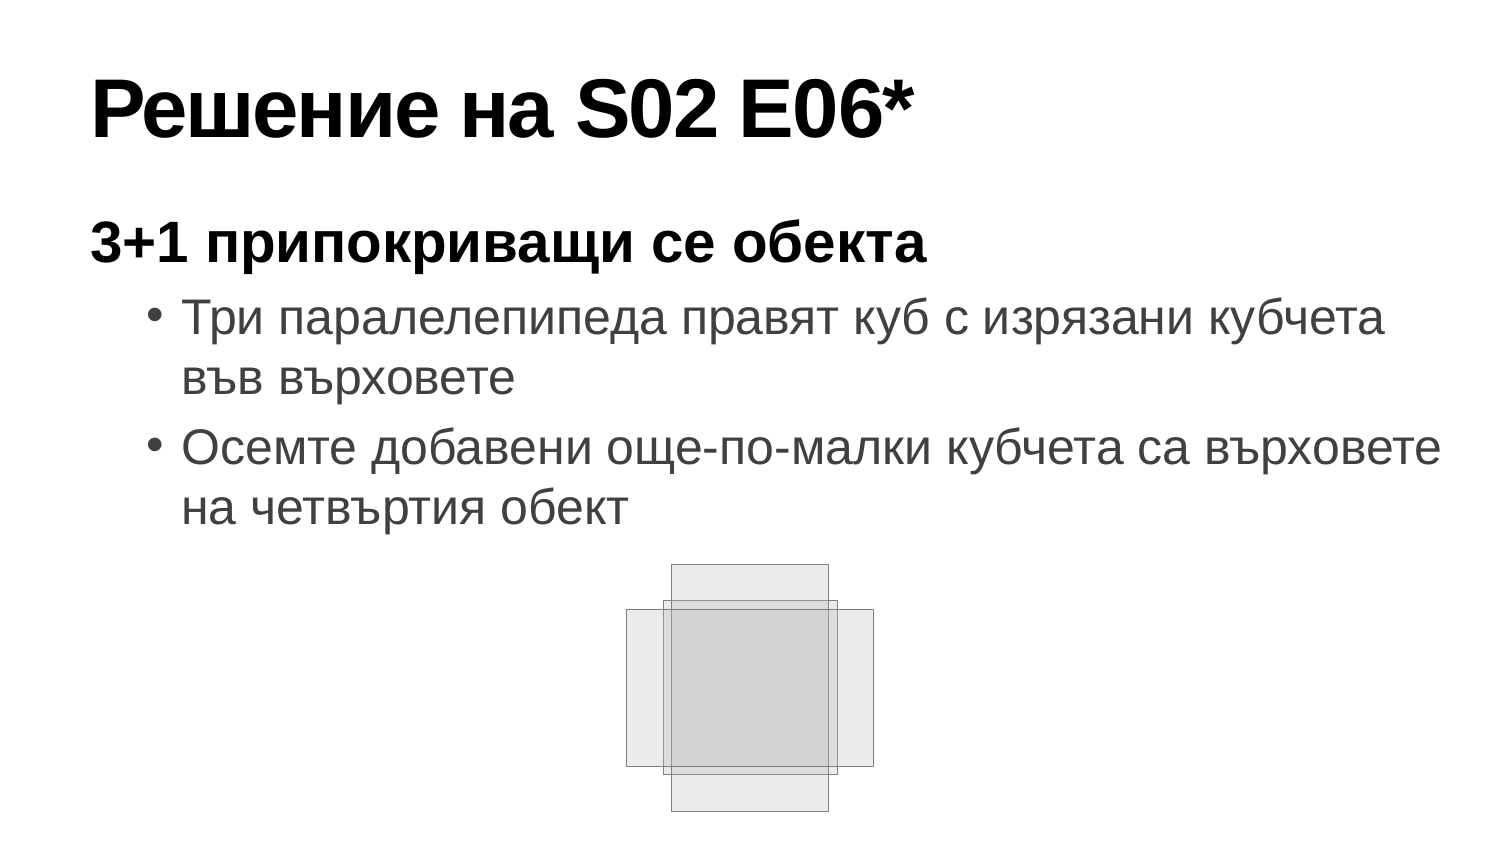

# Решение на S02 E06*
3+1 припокриващи се обекта
Три паралелепипеда правят куб с изрязани кубчета
във върховете
Осемте добавени още-по-малки кубчета са върховете
на четвъртия обект